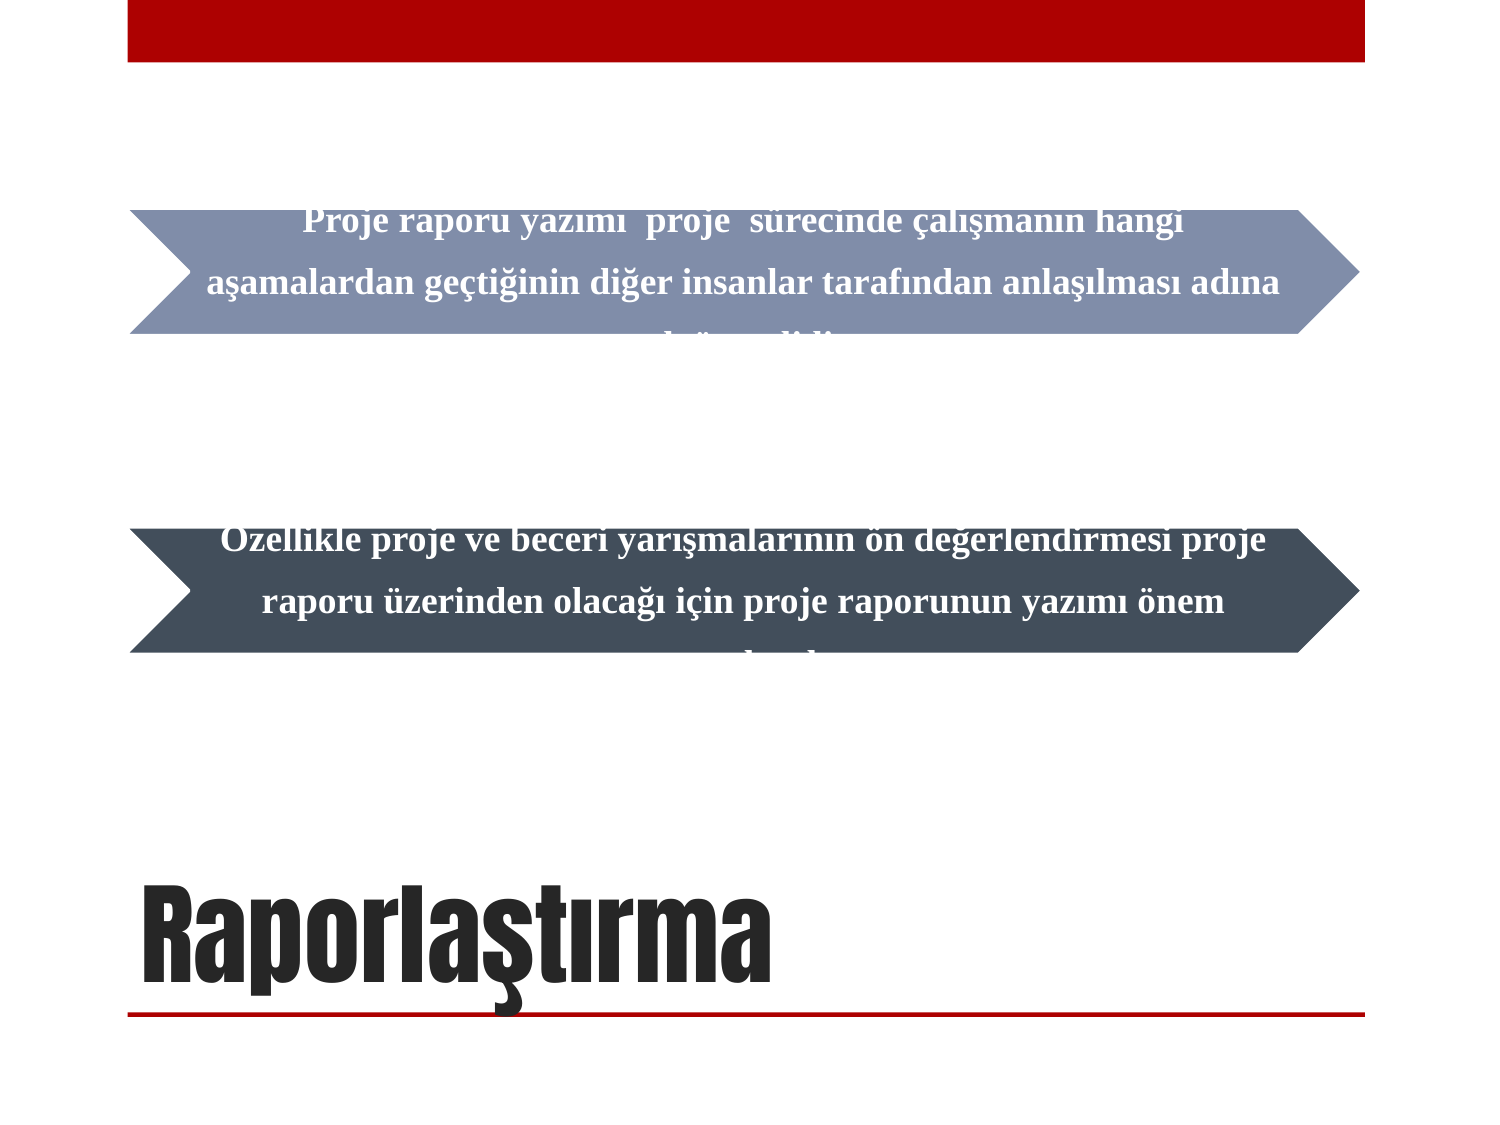

Proje raporu yazımı  proje  sürecinde çalışmanın hangi aşamalardan geçtiğinin diğer insanlar tarafından anlaşılması adına çok önemlidir.
Özellikle proje ve beceri yarışmalarının ön değerlendirmesi proje raporu üzerinden olacağı için proje raporunun yazımı önem taşımaktadır.
# Raporlaştırma